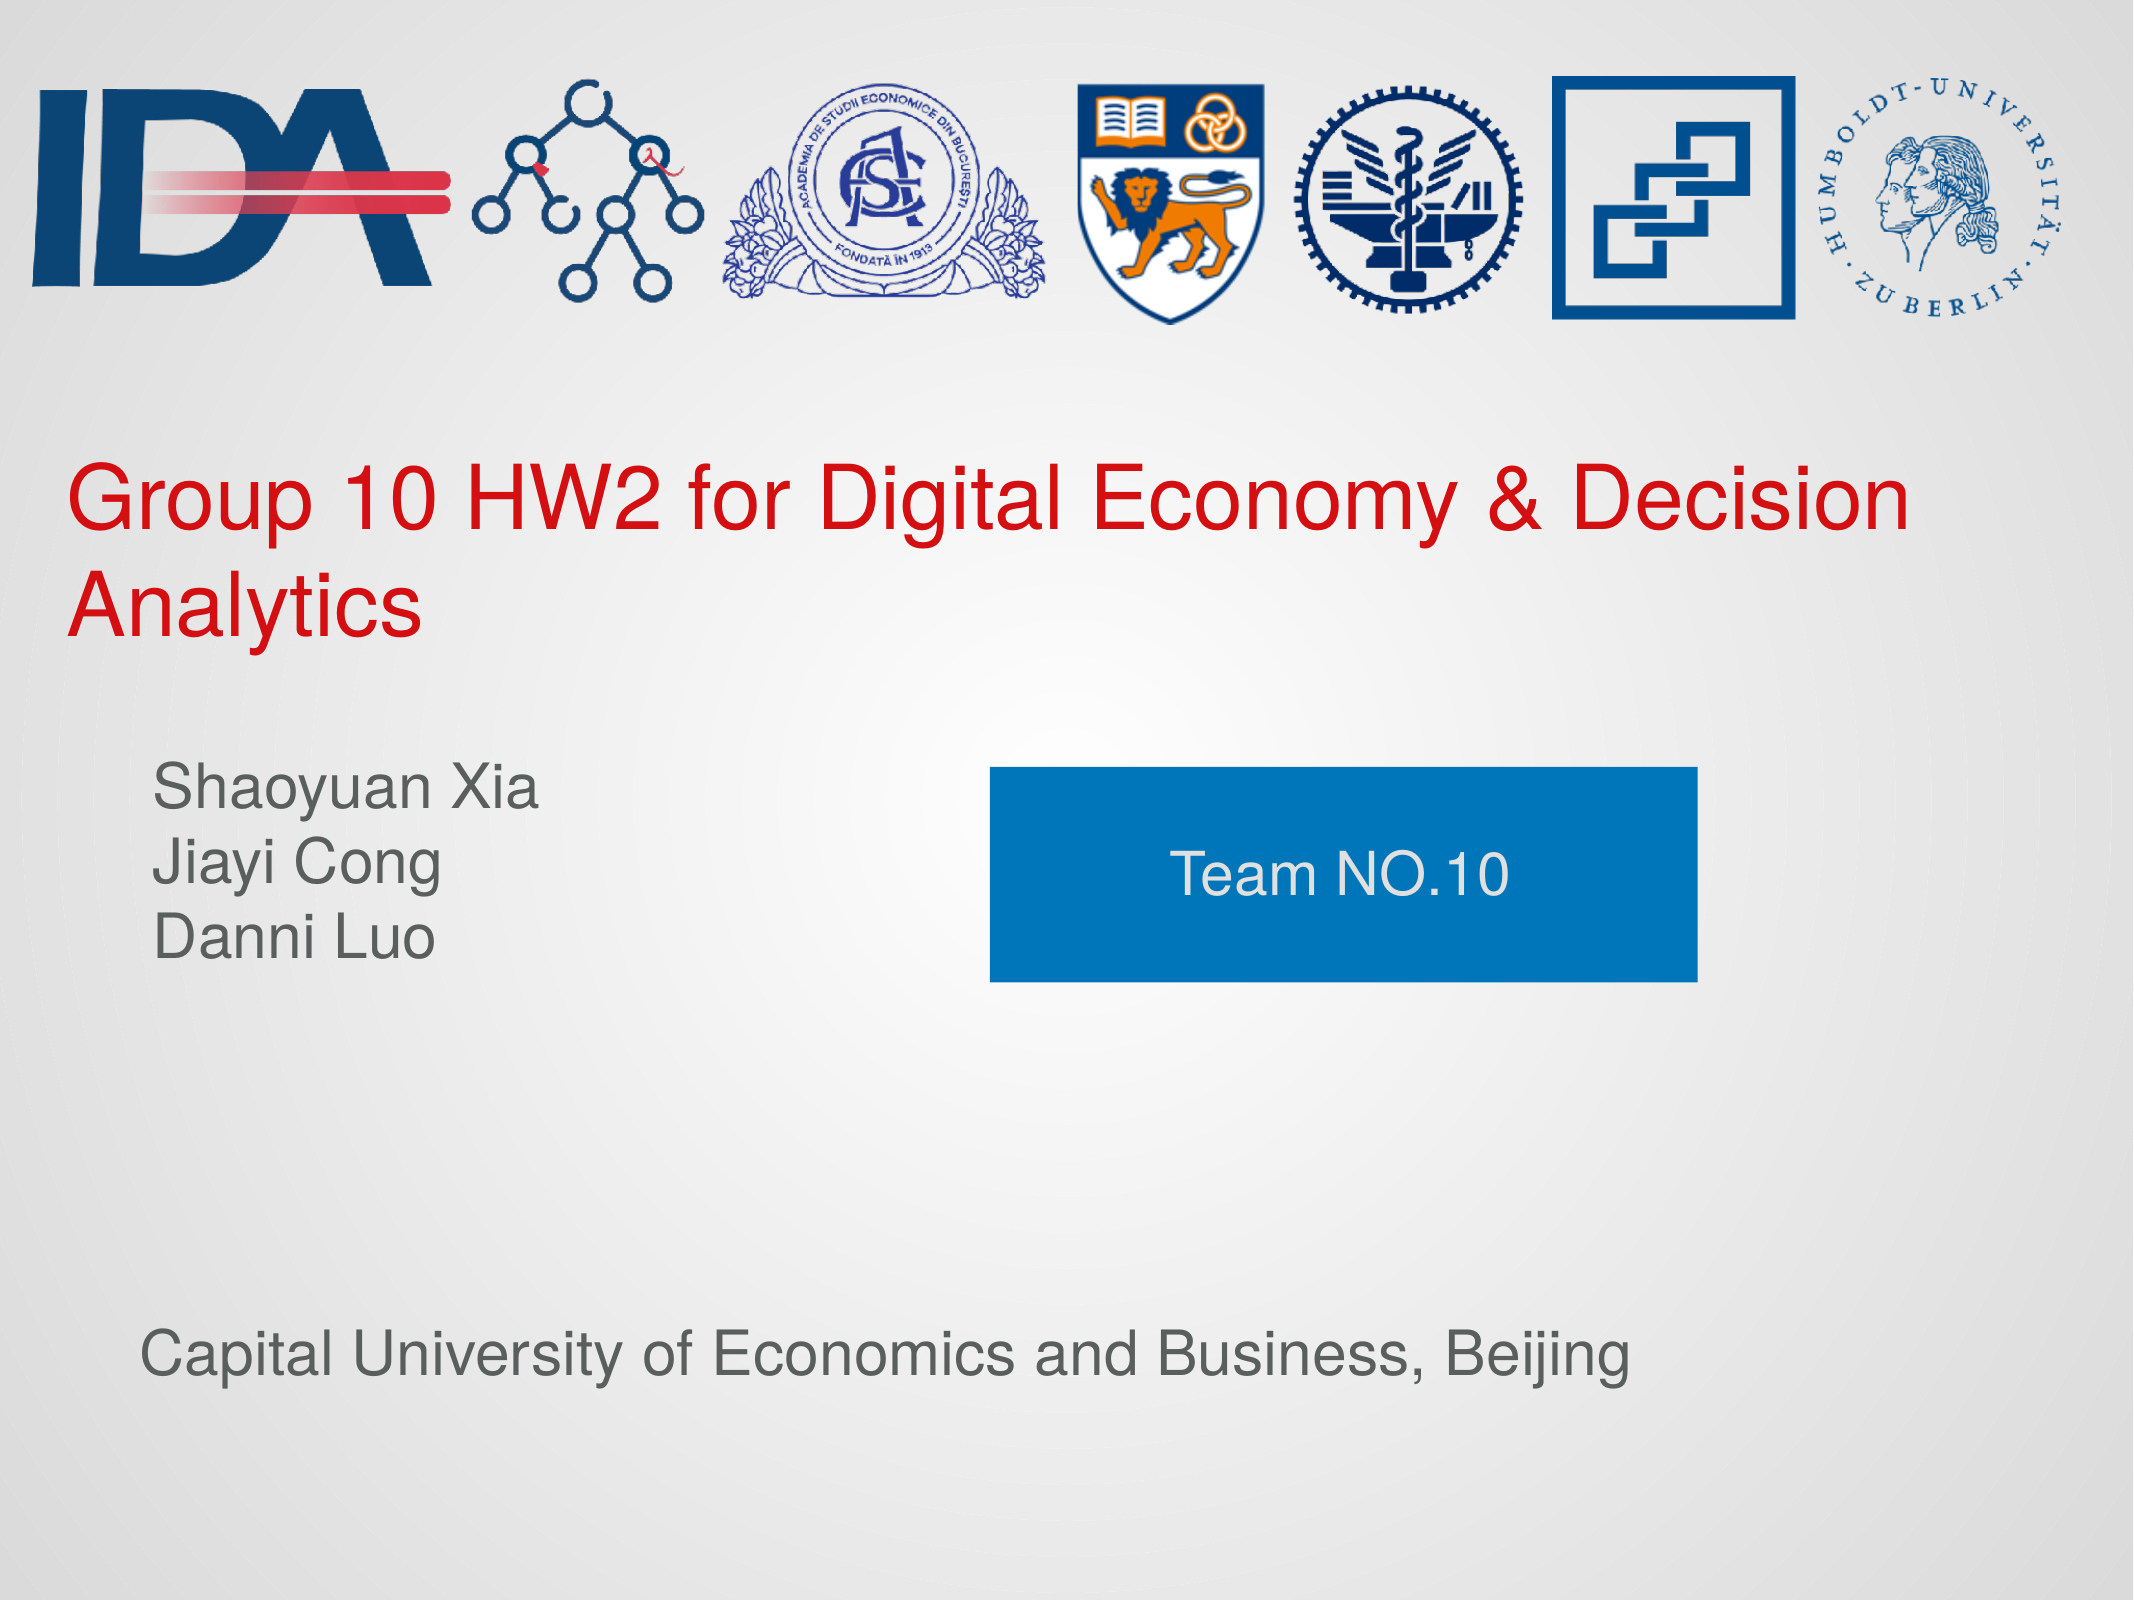

Group 10 HW2 for Digital Economy & Decision Analytics
Shaoyuan Xia
Jiayi Cong
Danni Luo

Team NO.10
1